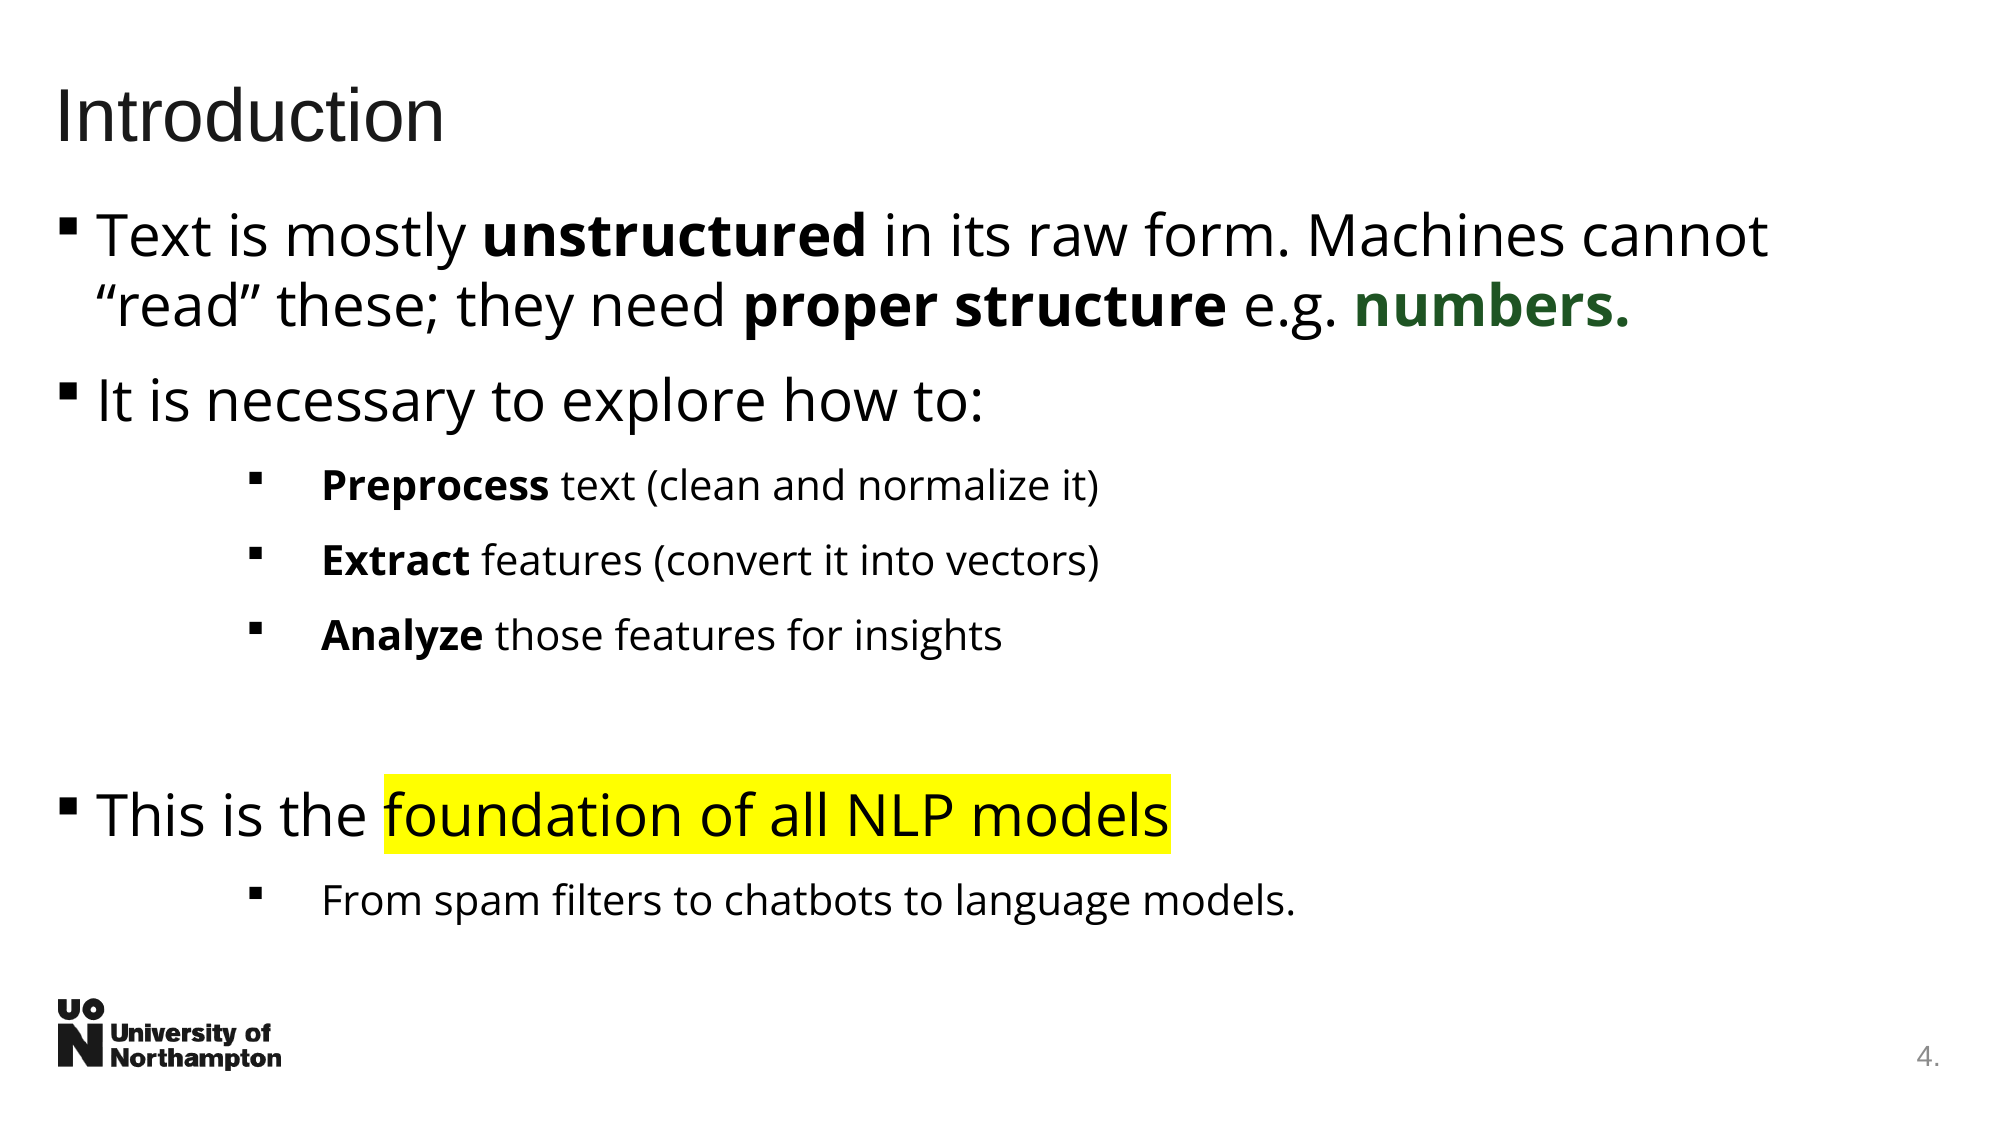

# Introduction
Text is mostly unstructured in its raw form. Machines cannot “read” these; they need proper structure e.g. numbers.
It is necessary to explore how to:
Preprocess text (clean and normalize it)
Extract features (convert it into vectors)
Analyze those features for insights

This is the foundation of all NLP models
From spam filters to chatbots to language models.
4.